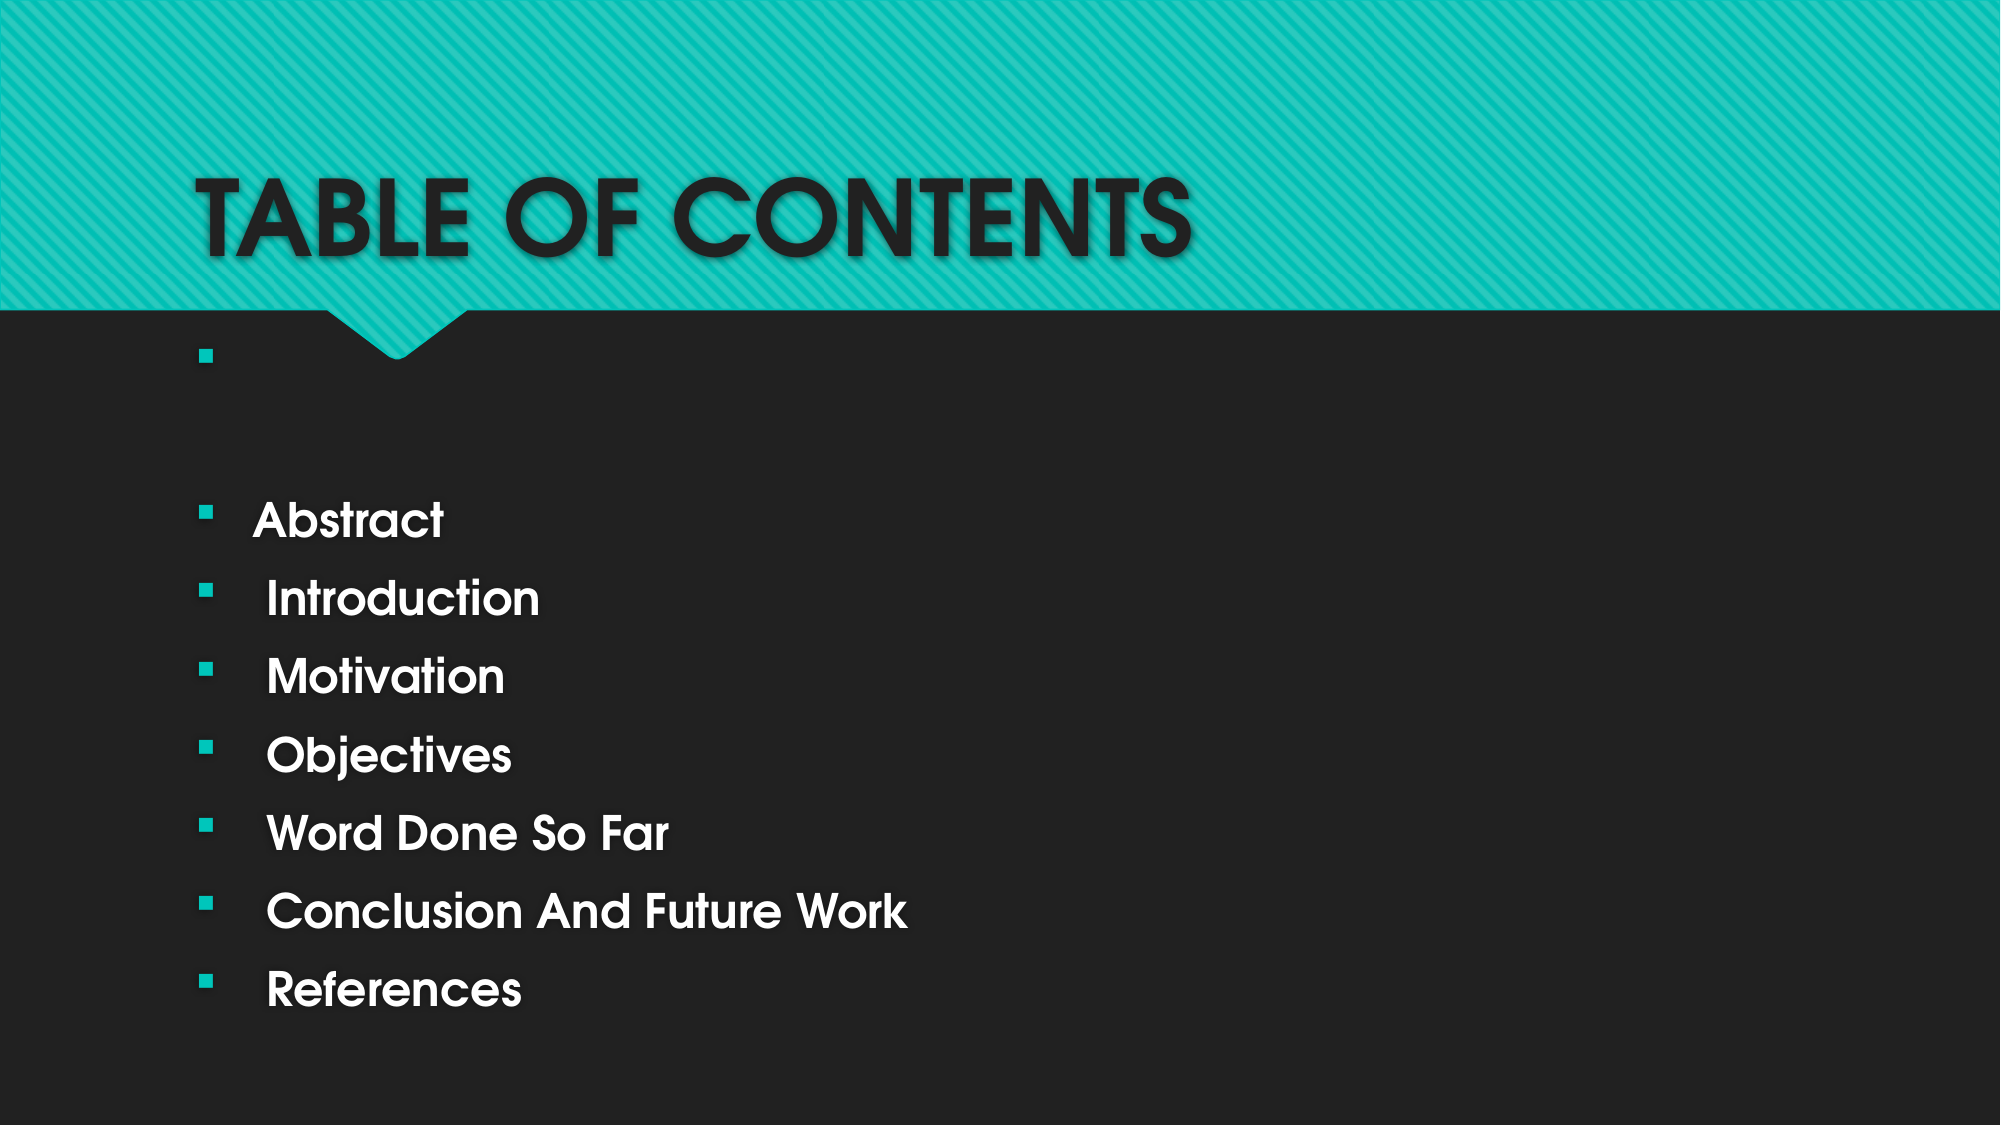

# TABLE OF CONTENTS

Abstract
 Introduction
 Motivation
 Objectives
 Word Done So Far
 Conclusion And Future Work
 References